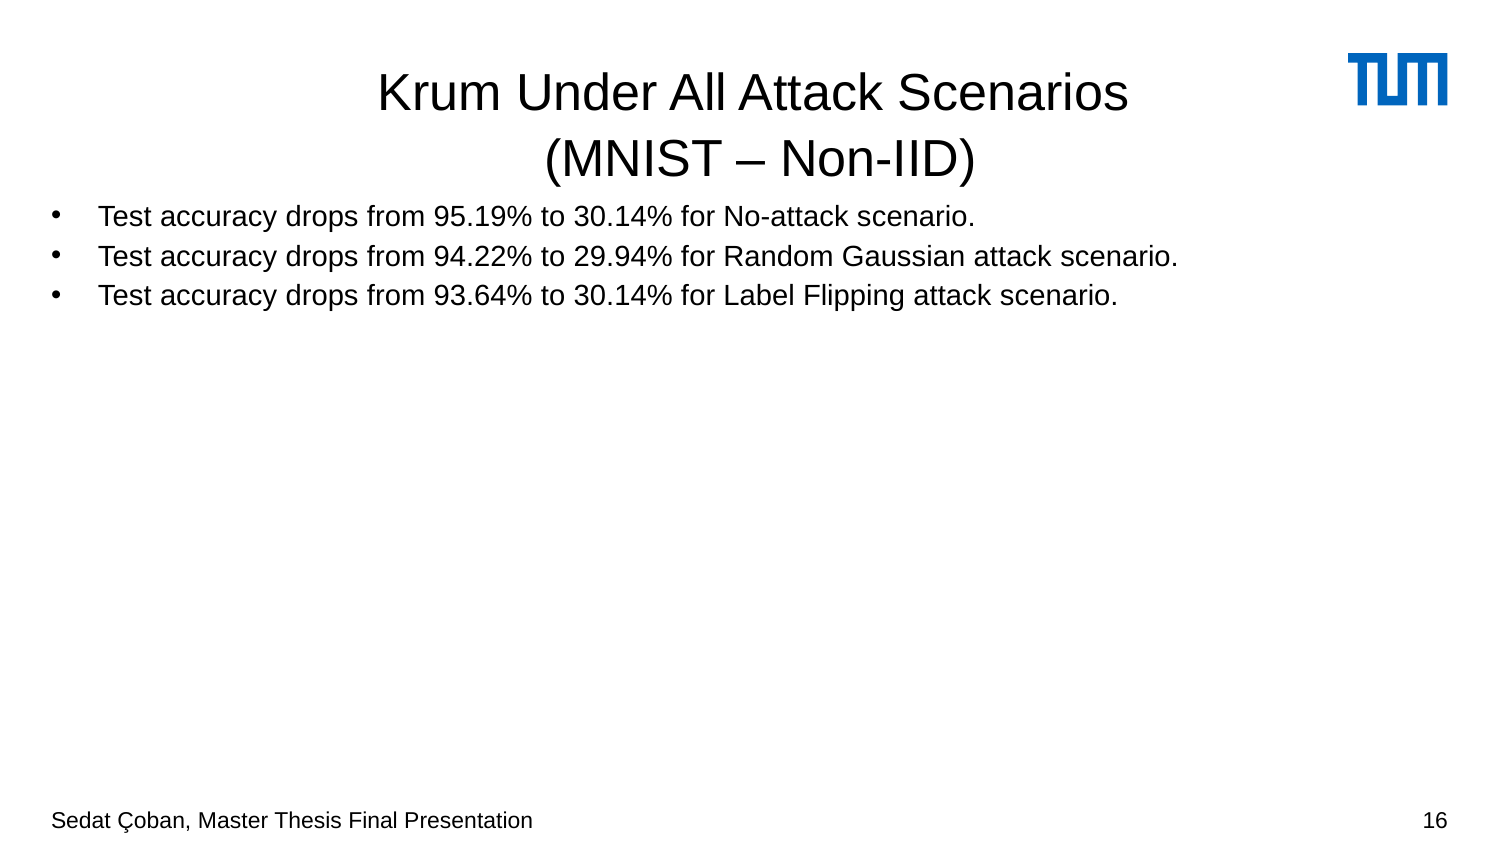

# Krum Under All Attack Scenarios (MNIST – Non-IID)
Test accuracy drops from 95.19% to 30.14% for No-attack scenario.
Test accuracy drops from 94.22% to 29.94% for Random Gaussian attack scenario.
Test accuracy drops from 93.64% to 30.14% for Label Flipping attack scenario.

Sedat Çoban, Master Thesis Final Presentation
16